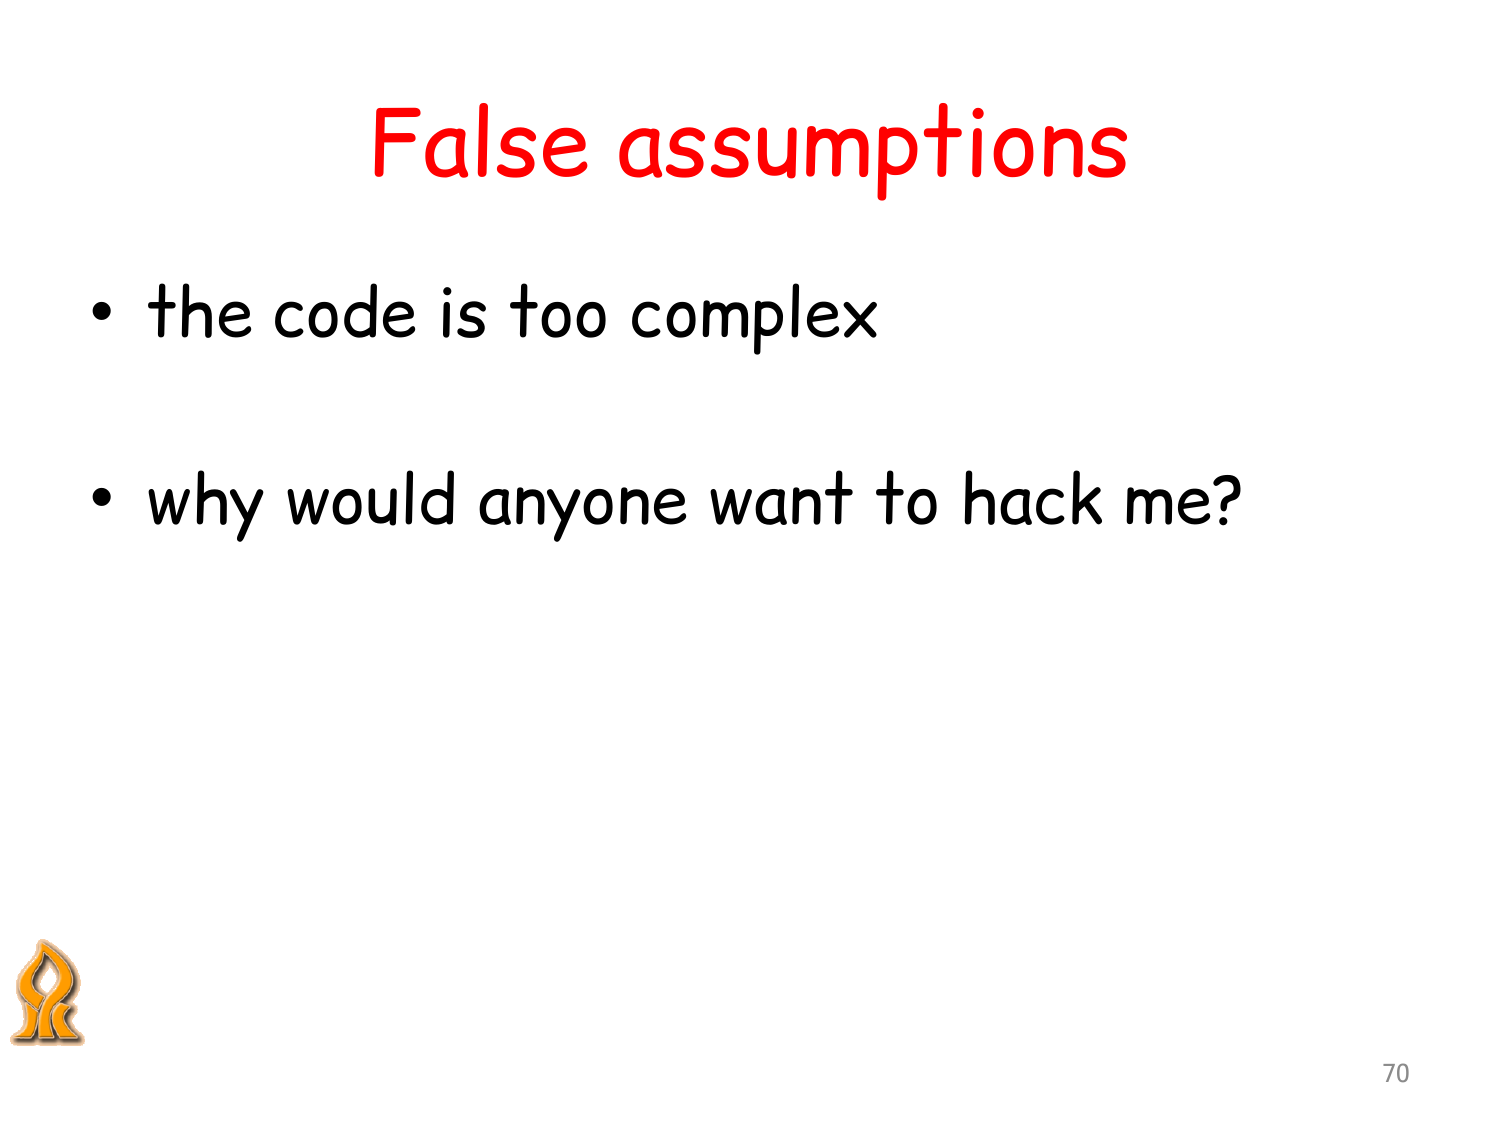

# False assumptions
the code is too complex

why would anyone want to hack me?
70